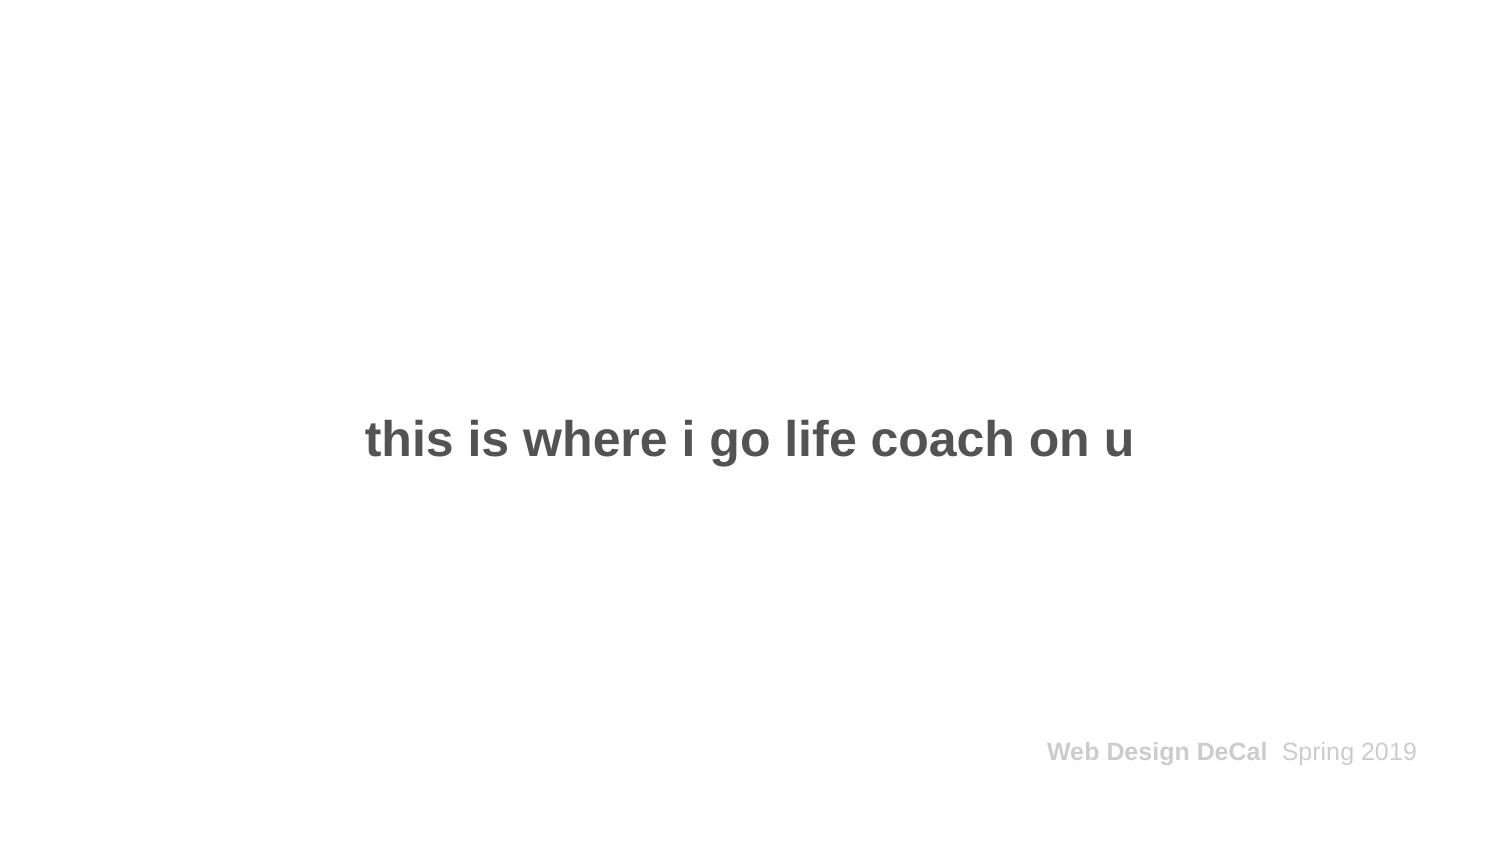

# this is where i go life coach on u